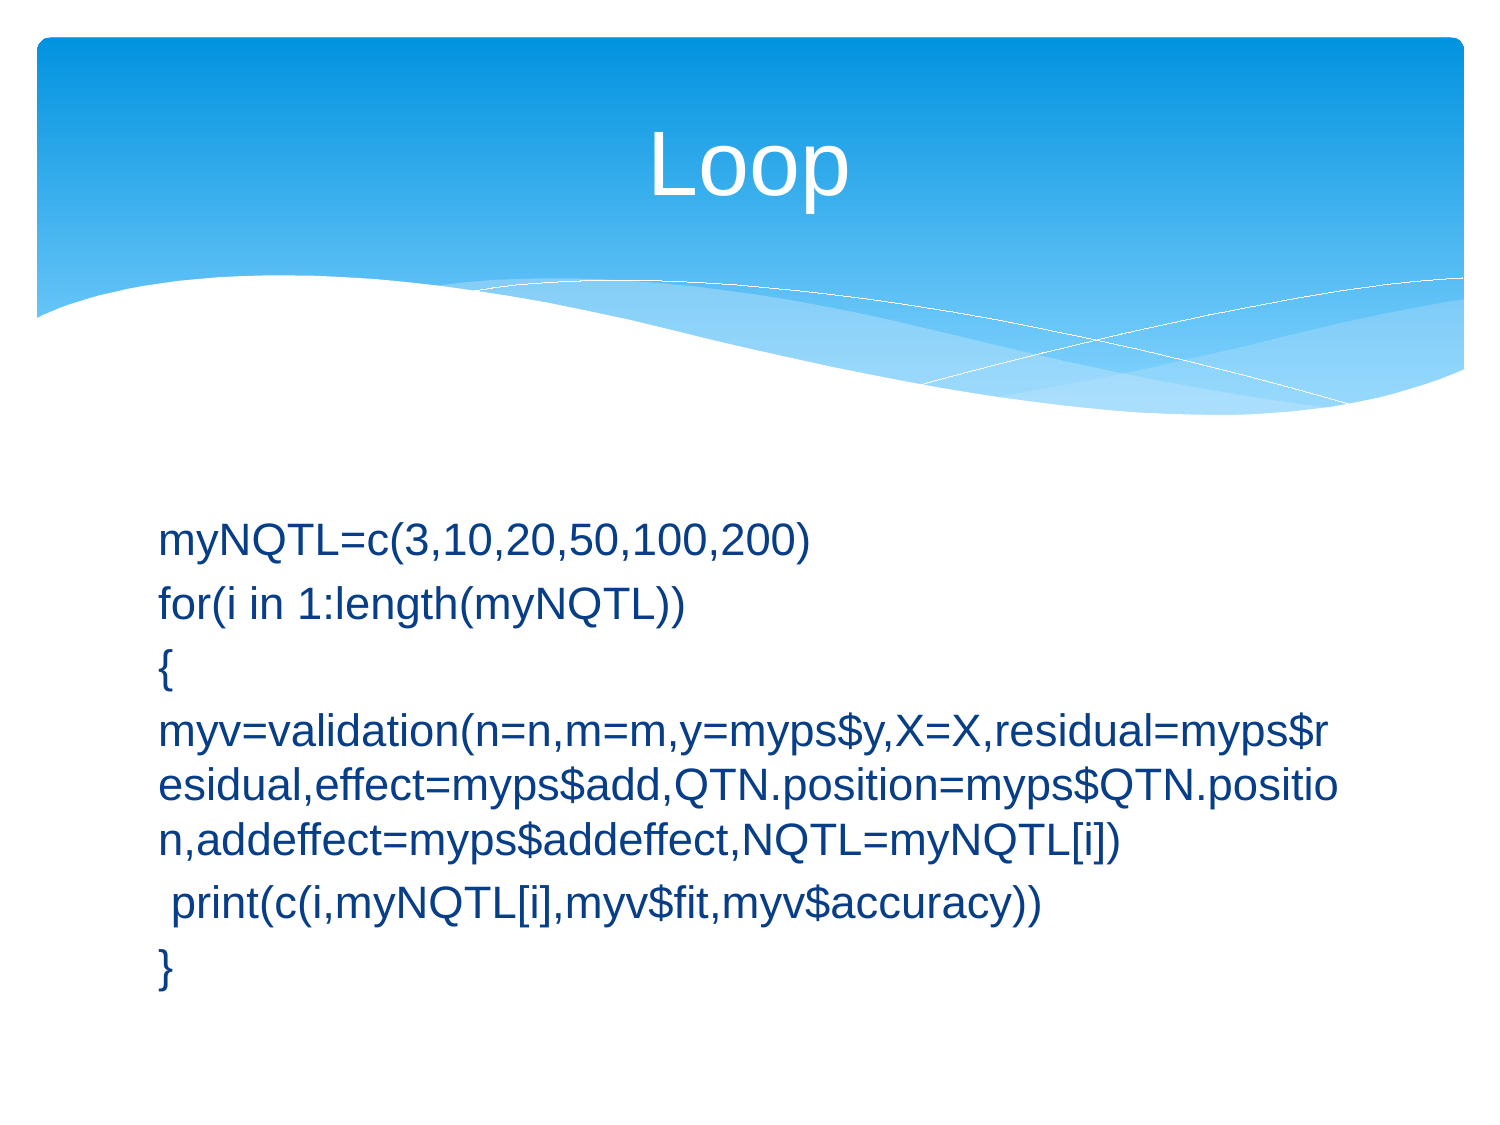

# Loop

myNQTL=c(3,10,20,50,100,200)
for(i in 1:length(myNQTL))
{
myv=validation(n=n,m=m,y=myps$y,X=X,residual=myps$residual,effect=myps$add,QTN.position=myps$QTN.position,addeffect=myps$addeffect,NQTL=myNQTL[i])
 print(c(i,myNQTL[i],myv$fit,myv$accuracy))
}